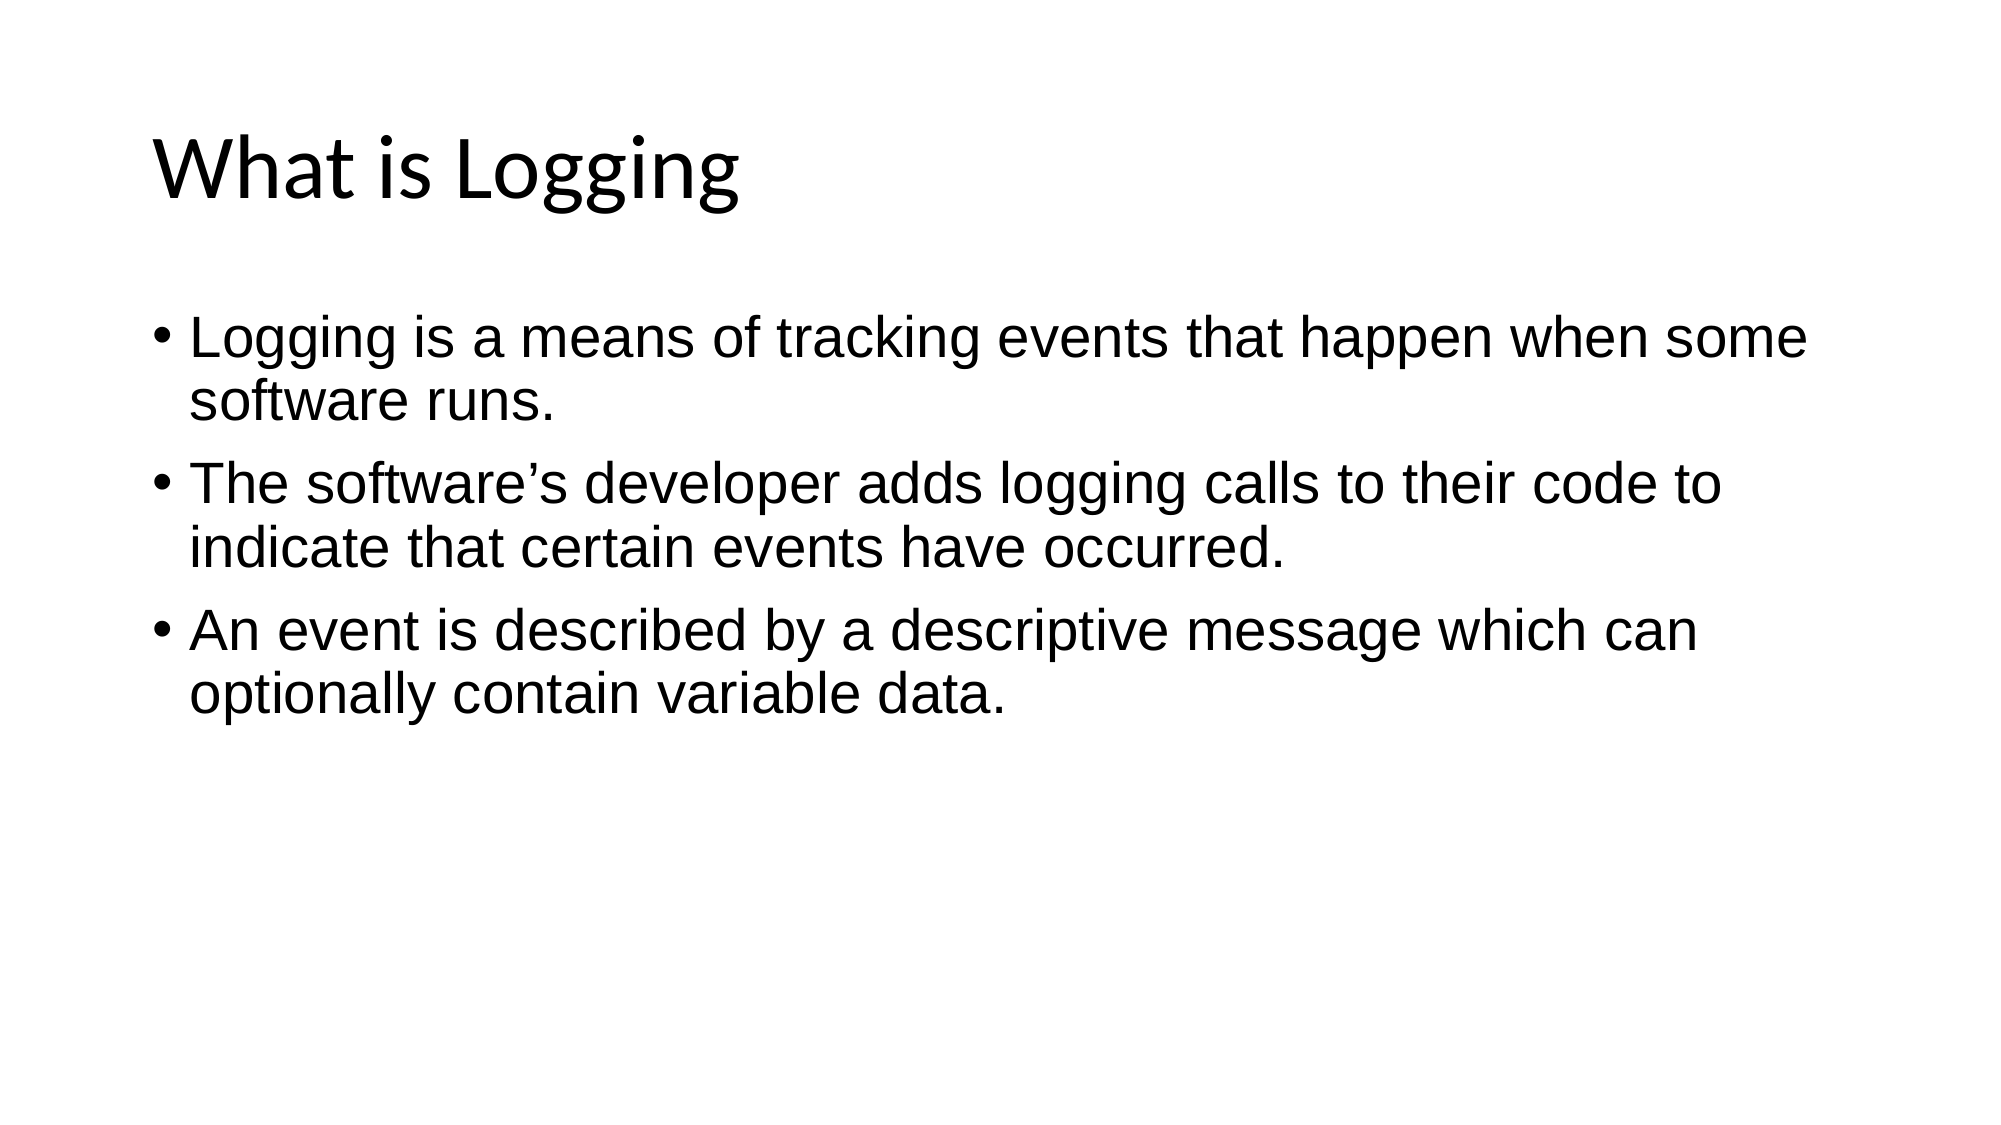

# What is Logging
Logging is a means of tracking events that happen when some software runs.
The software’s developer adds logging calls to their code to indicate that certain events have occurred.
An event is described by a descriptive message which can optionally contain variable data.